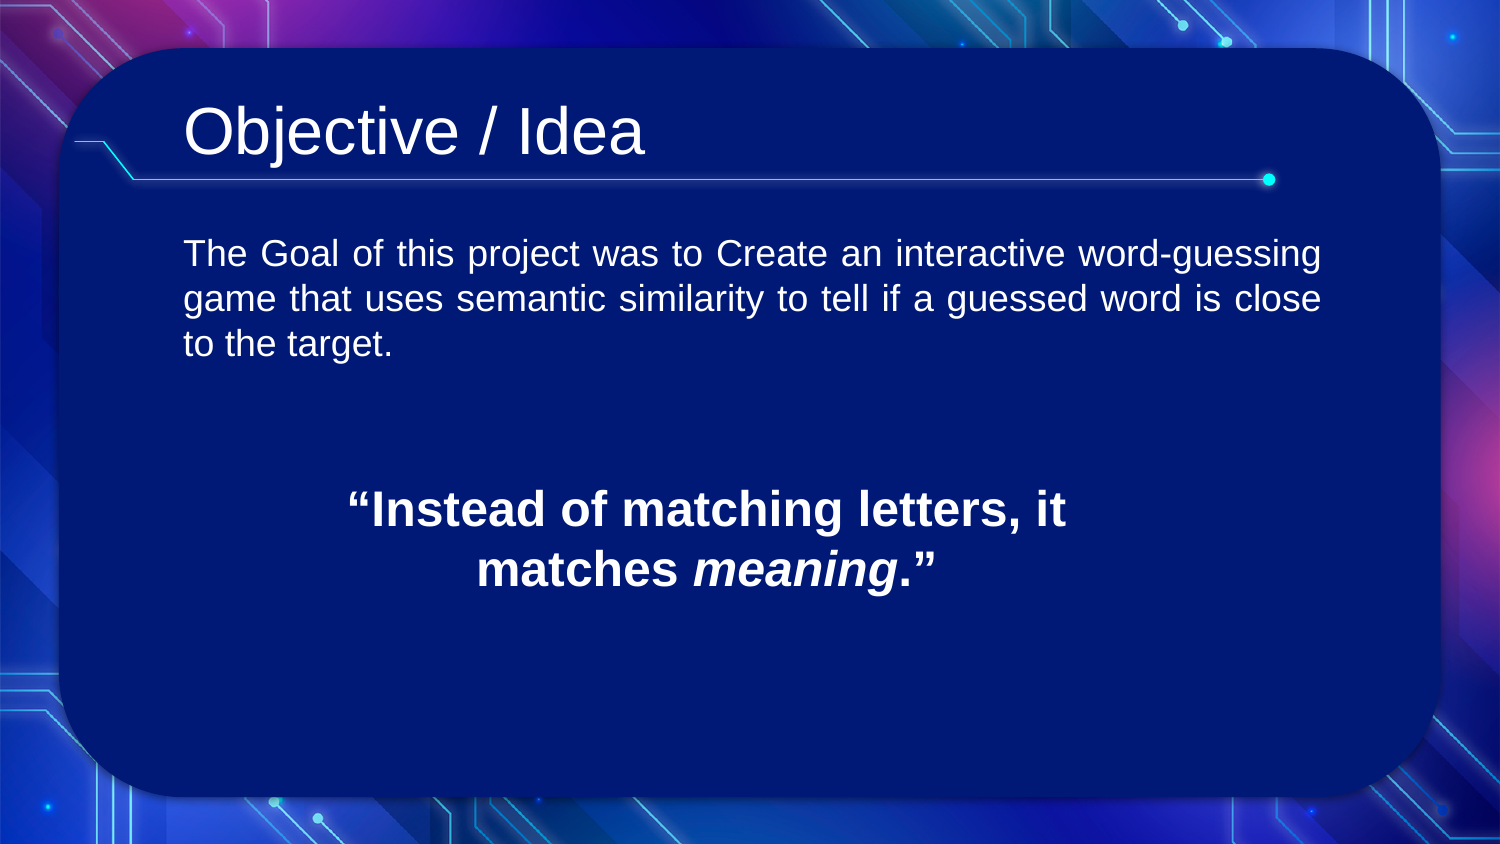

# Objective / Idea
The Goal of this project was to Create an interactive word-guessing game that uses semantic similarity to tell if a guessed word is close to the target.
“Instead of matching letters, it matches meaning.”